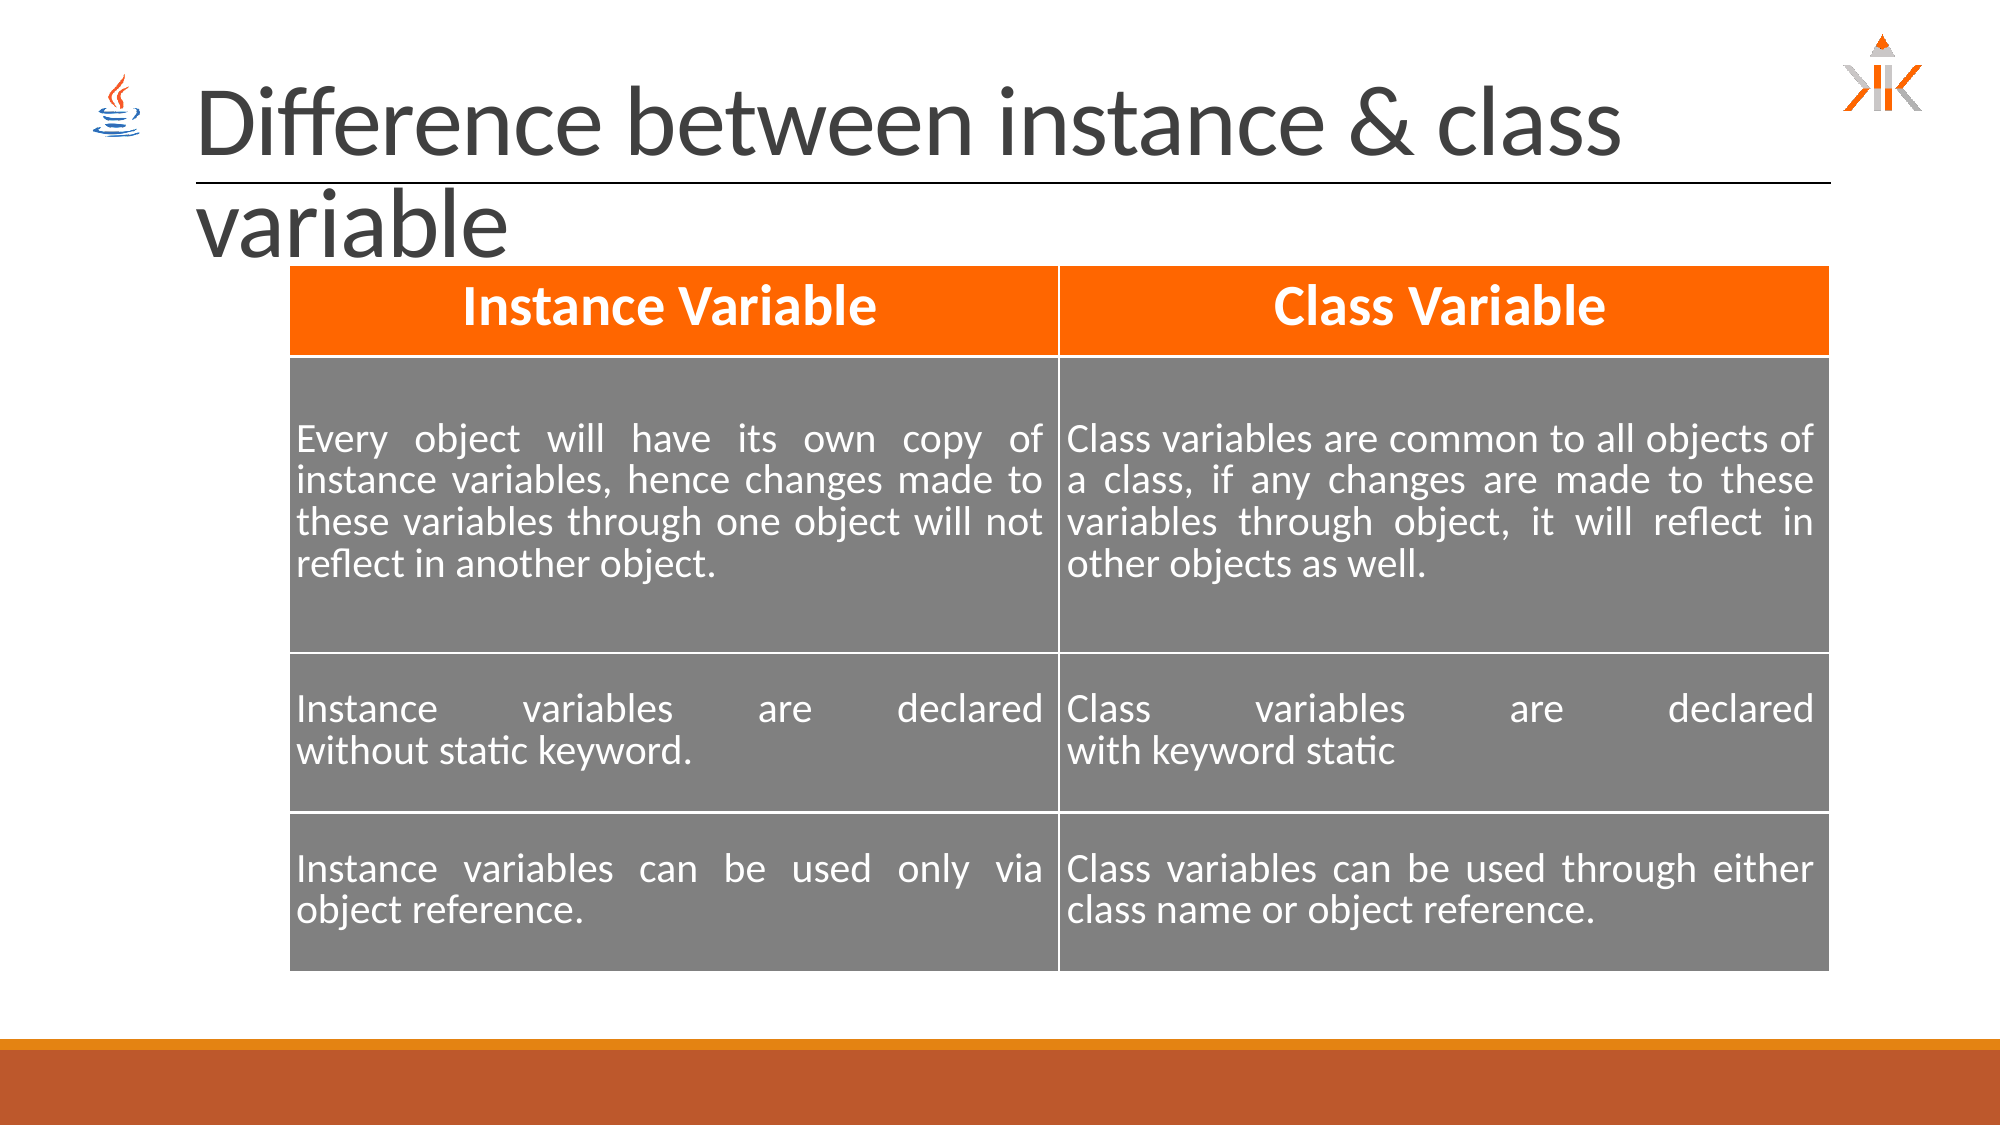

# Difference between instance & class variable
| Instance Variable | Class Variable |
| --- | --- |
| Every object will have its own copy of instance variables, hence changes made to these variables through one object will not reflect in another object. | Class variables are common to all objects of a class, if any changes are made to these variables through object, it will reflect in other objects as well. |
| Instance variables are declared without static keyword. | Class variables are declared with keyword static |
| Instance variables can be used only via object reference. | Class variables can be used through either class name or object reference. |